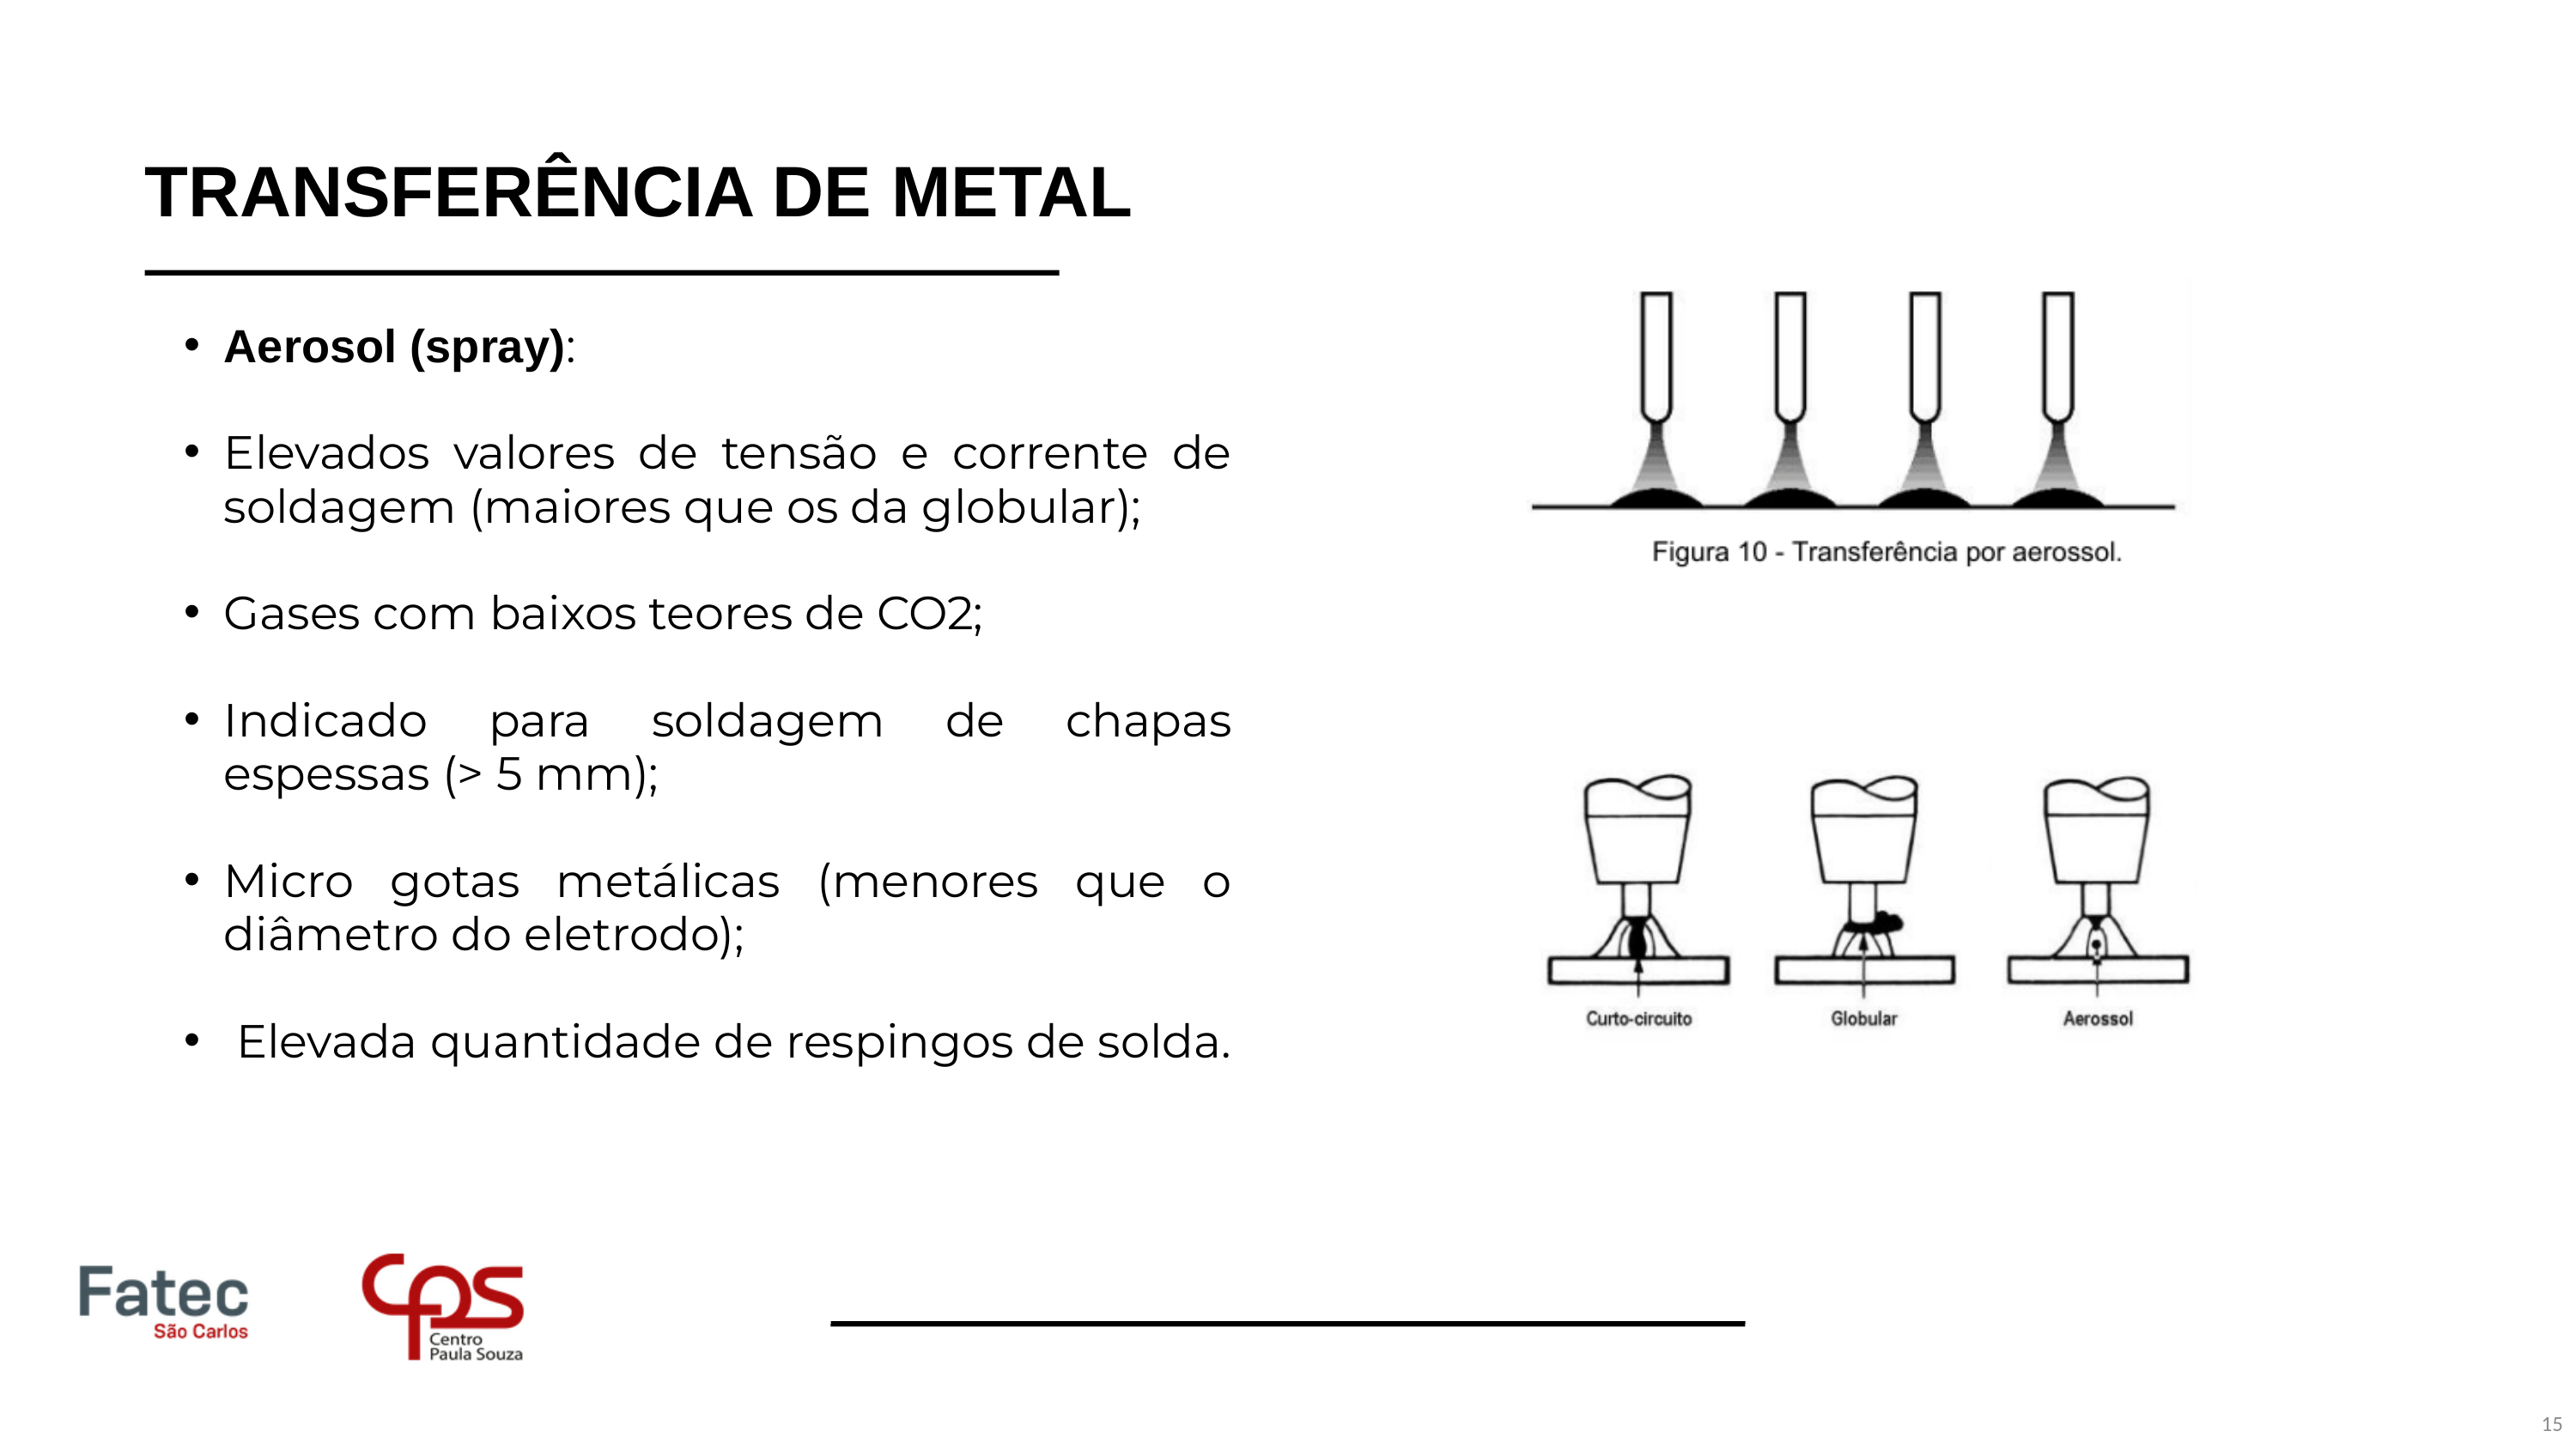

TRANSFERÊNCIA DE METAL

Aerosol (spray):

Elevados valores de tensão e corrente de soldagem (maiores que os da globular);

Gases com baixos teores de CO2;

Indicado para soldagem de chapas espessas (> 5 mm);

Micro gotas metálicas (menores que o diâmetro do eletrodo);

 Elevada quantidade de respingos de solda.

15